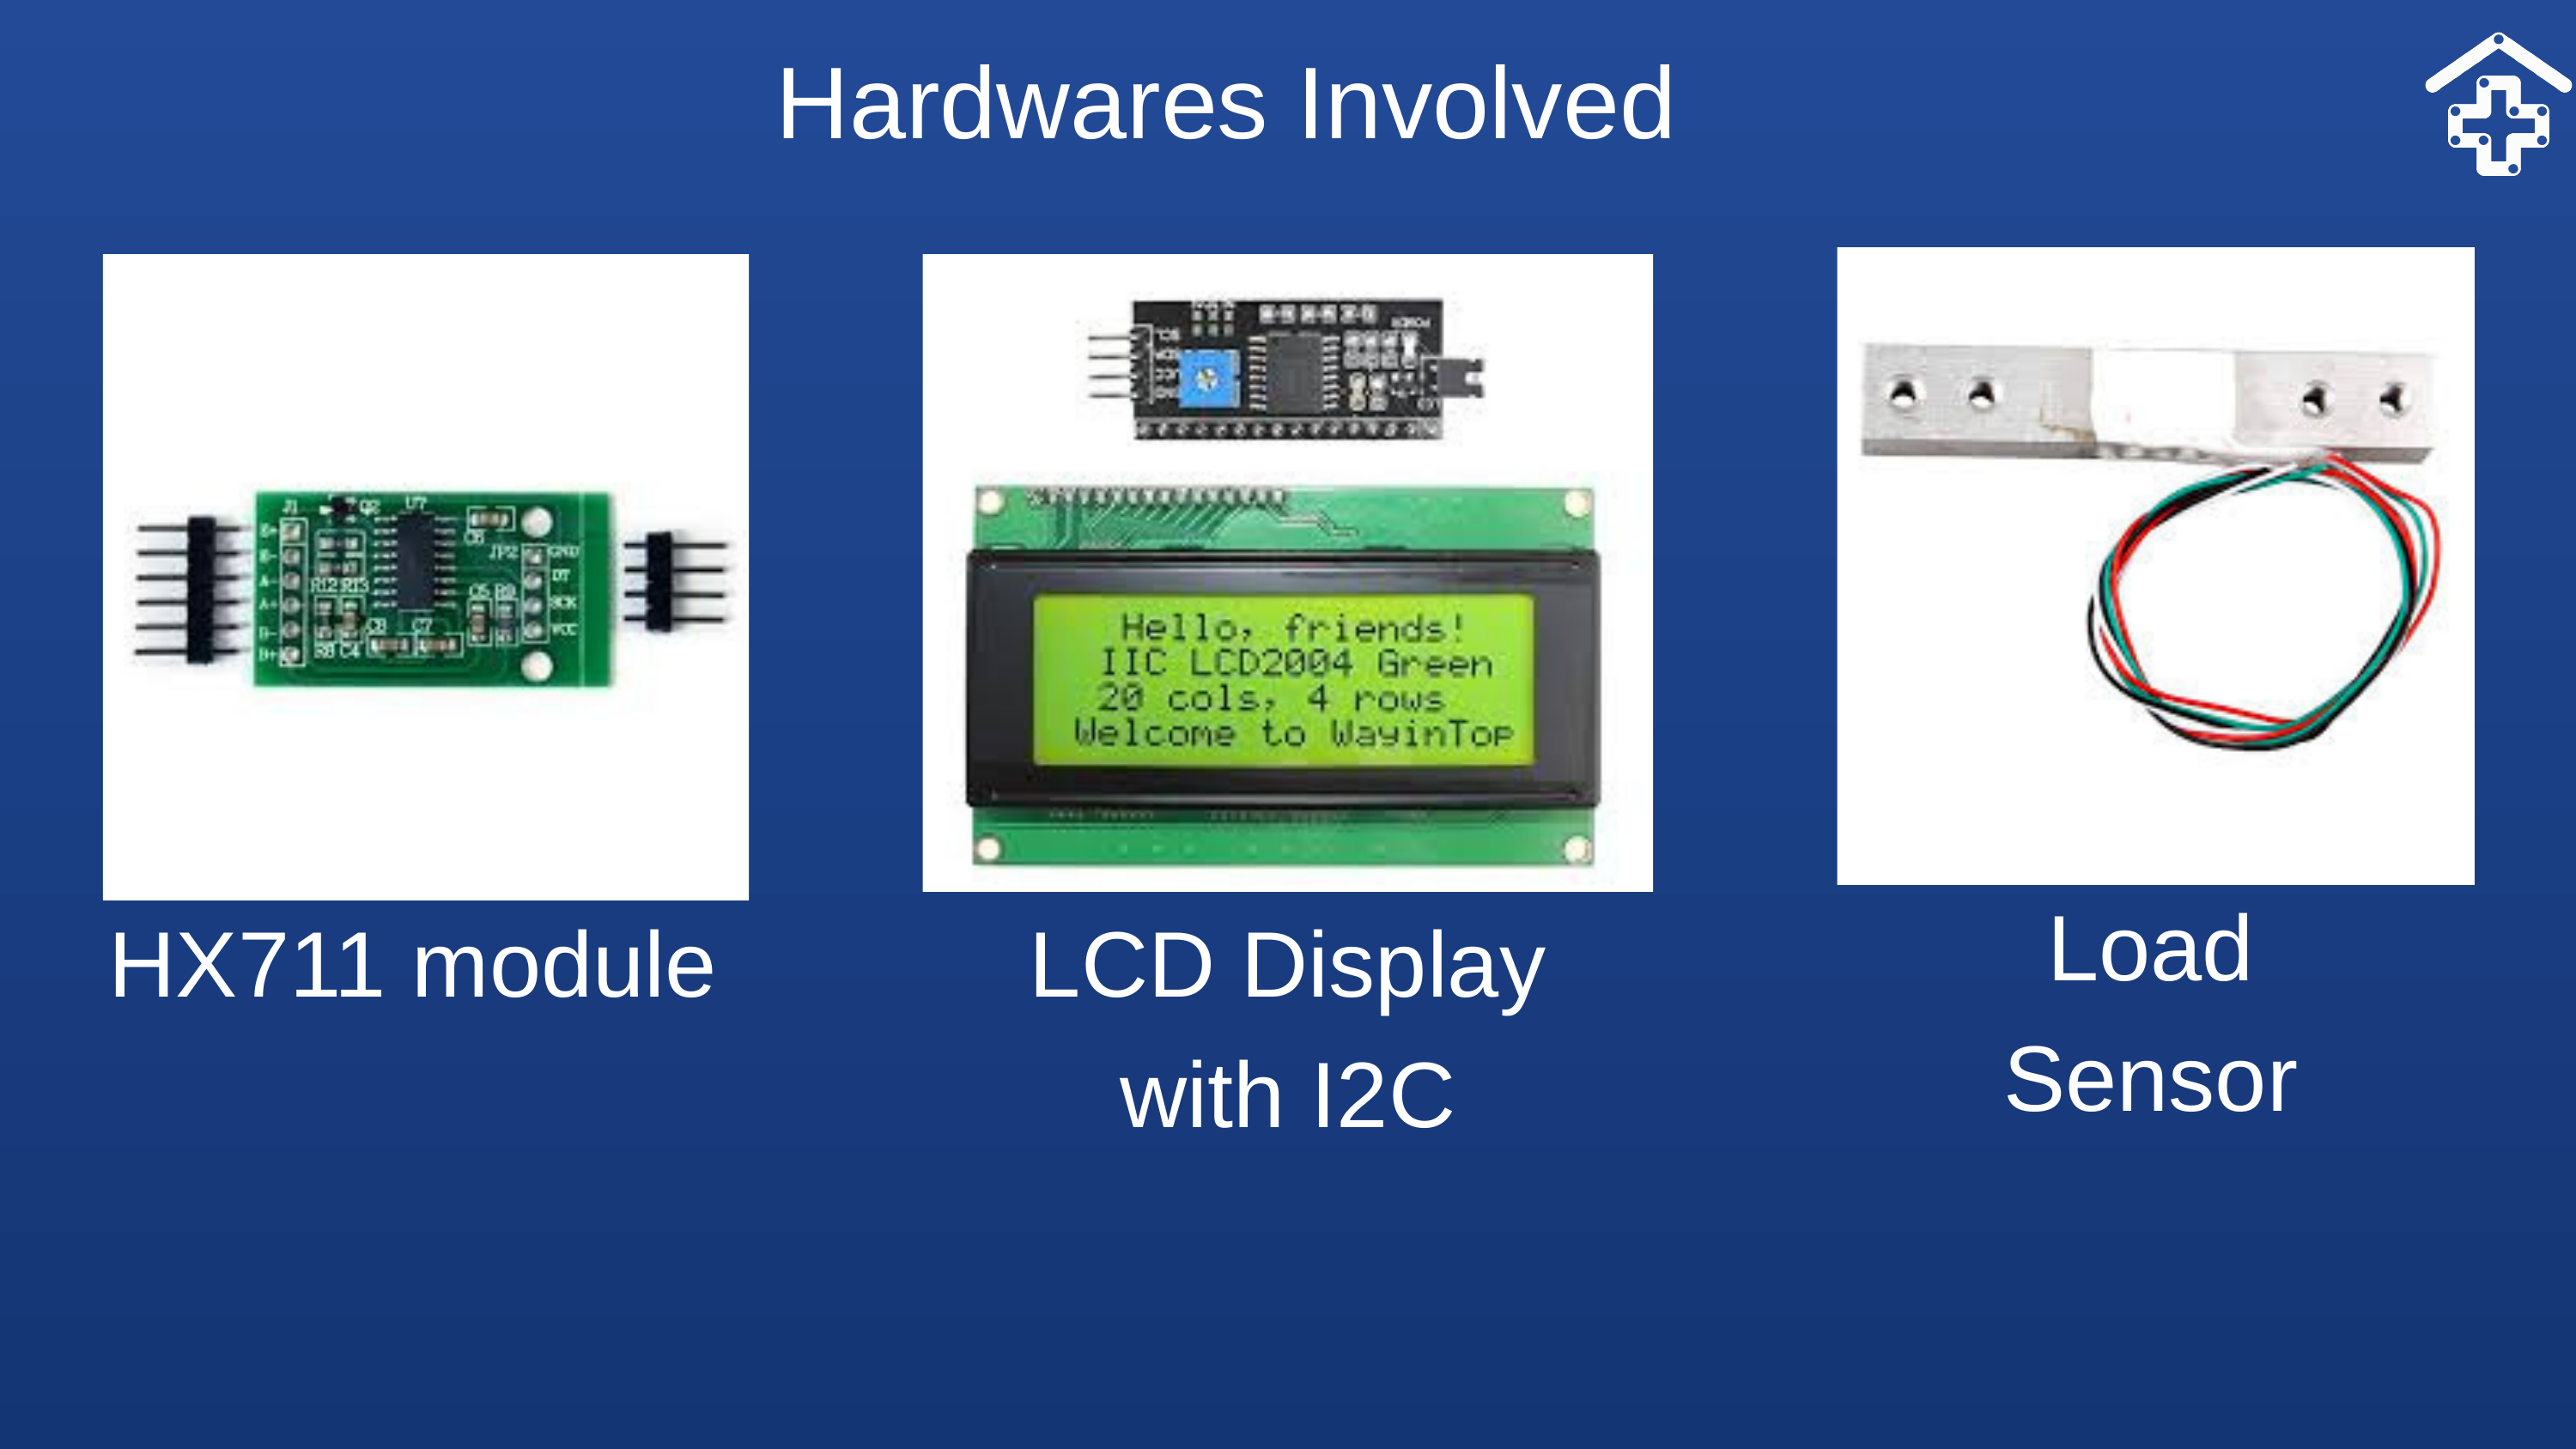

Hardwares Involved

Load Sensor
HX711 module
LCD Display with I2C